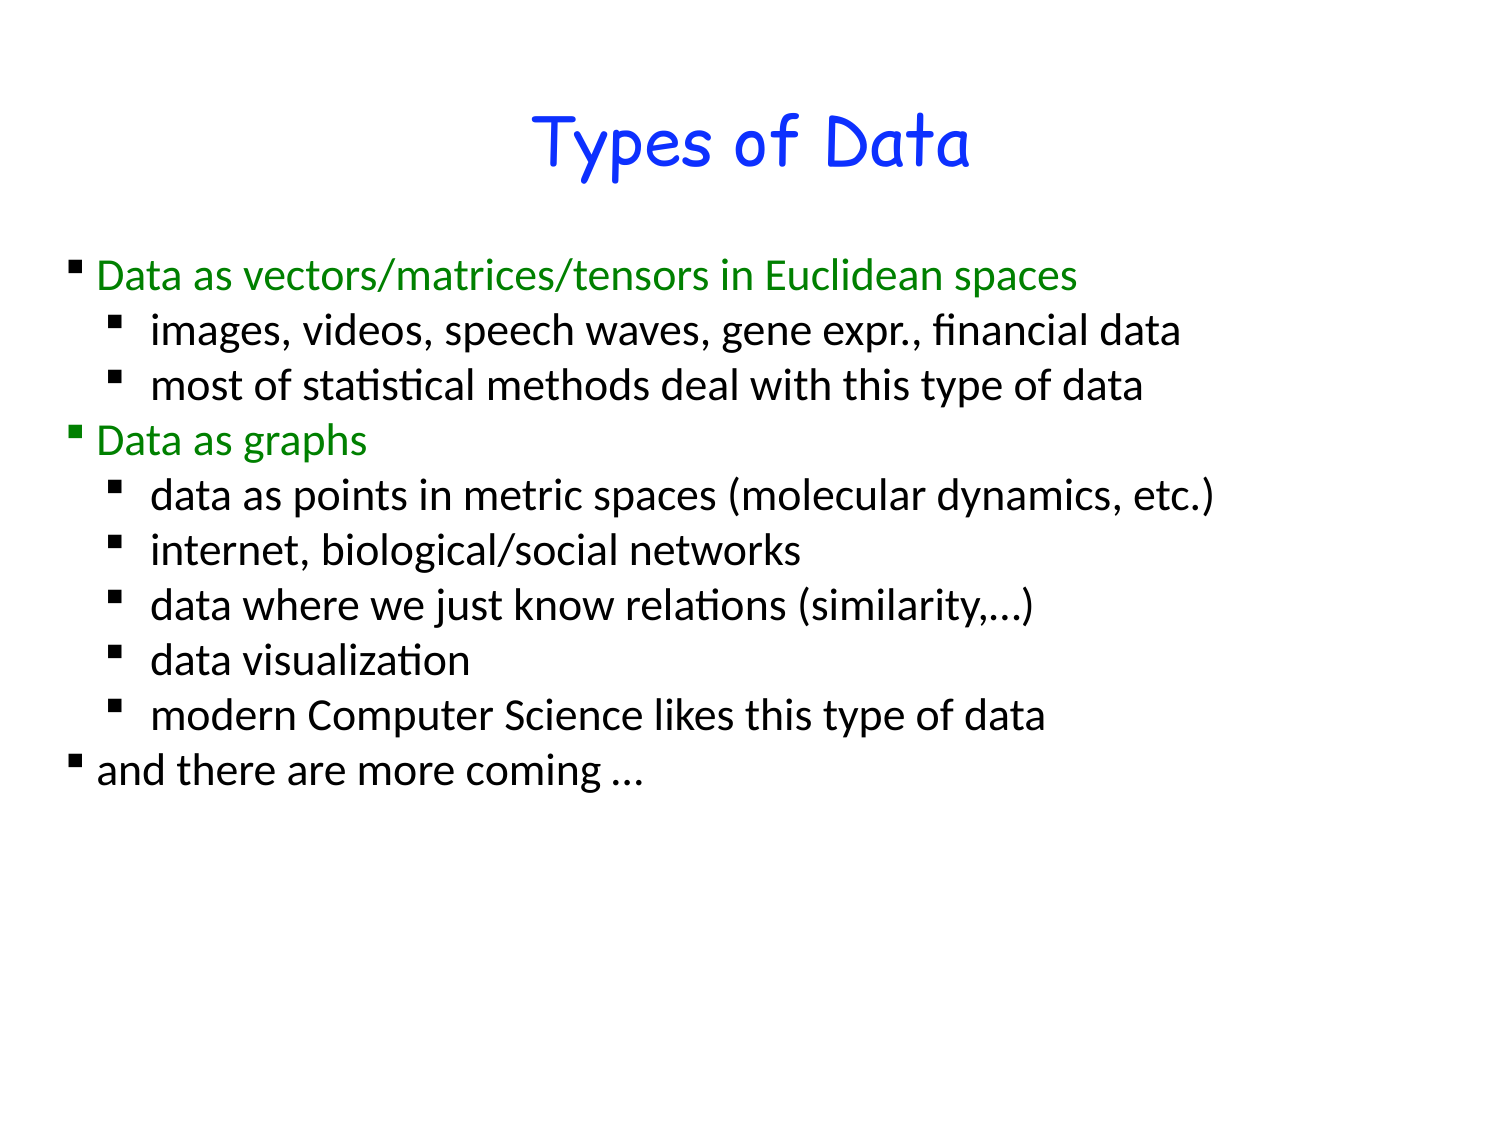

# Types of Data
 Data as vectors/matrices/tensors in Euclidean spaces
 images, videos, speech waves, gene expr., financial data
 most of statistical methods deal with this type of data
 Data as graphs
 data as points in metric spaces (molecular dynamics, etc.)
 internet, biological/social networks
 data where we just know relations (similarity,…)
 data visualization
 modern Computer Science likes this type of data
 and there are more coming …